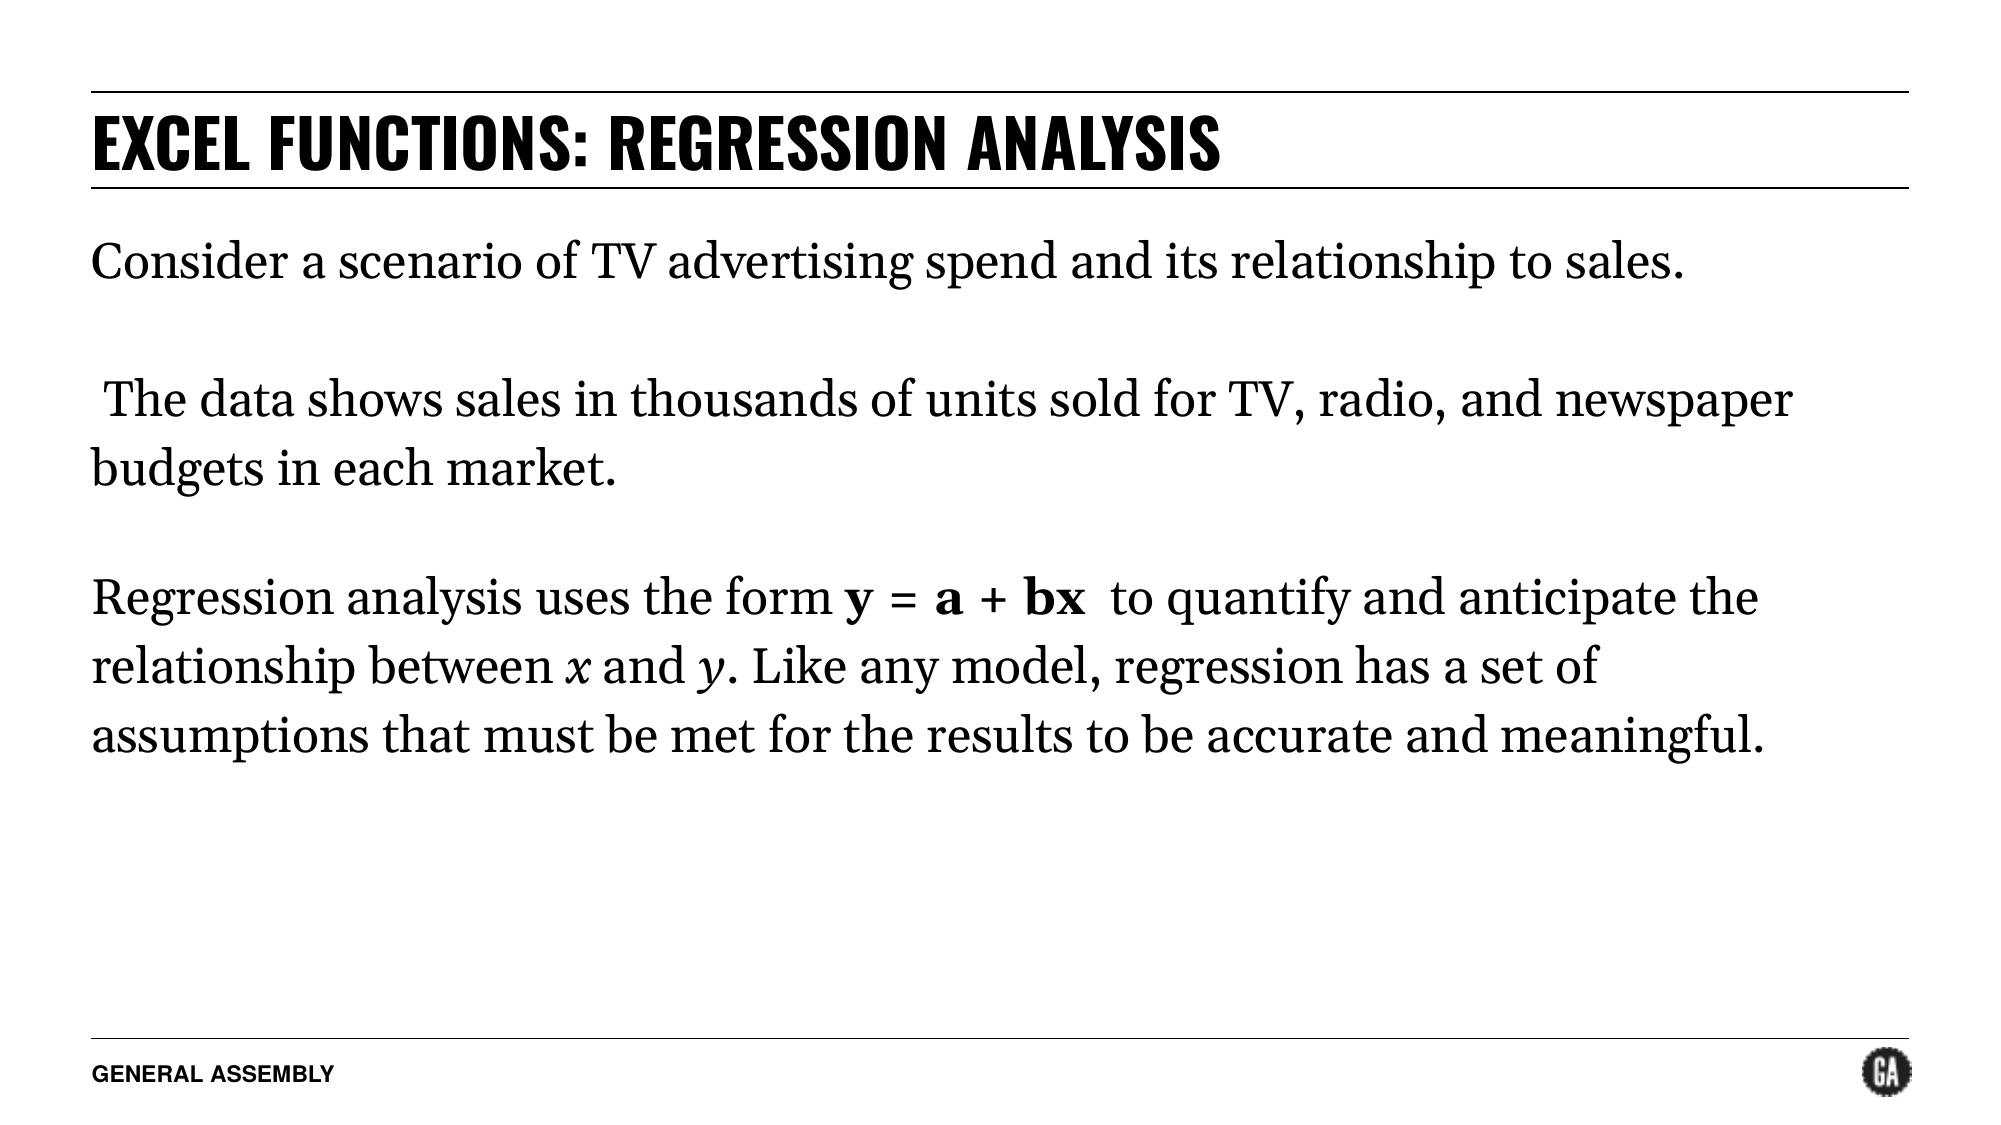

# EXCEL FUNCTIONS: REGRESSION ANALYSIS
Consider a scenario of TV advertising spend and its relationship to sales.
 The data shows sales in thousands of units sold for TV, radio, and newspaper budgets in each market.
Regression analysis uses the form y = a + bx  to quantify and anticipate the relationship between x and y. Like any model, regression has a set of assumptions that must be met for the results to be accurate and meaningful.